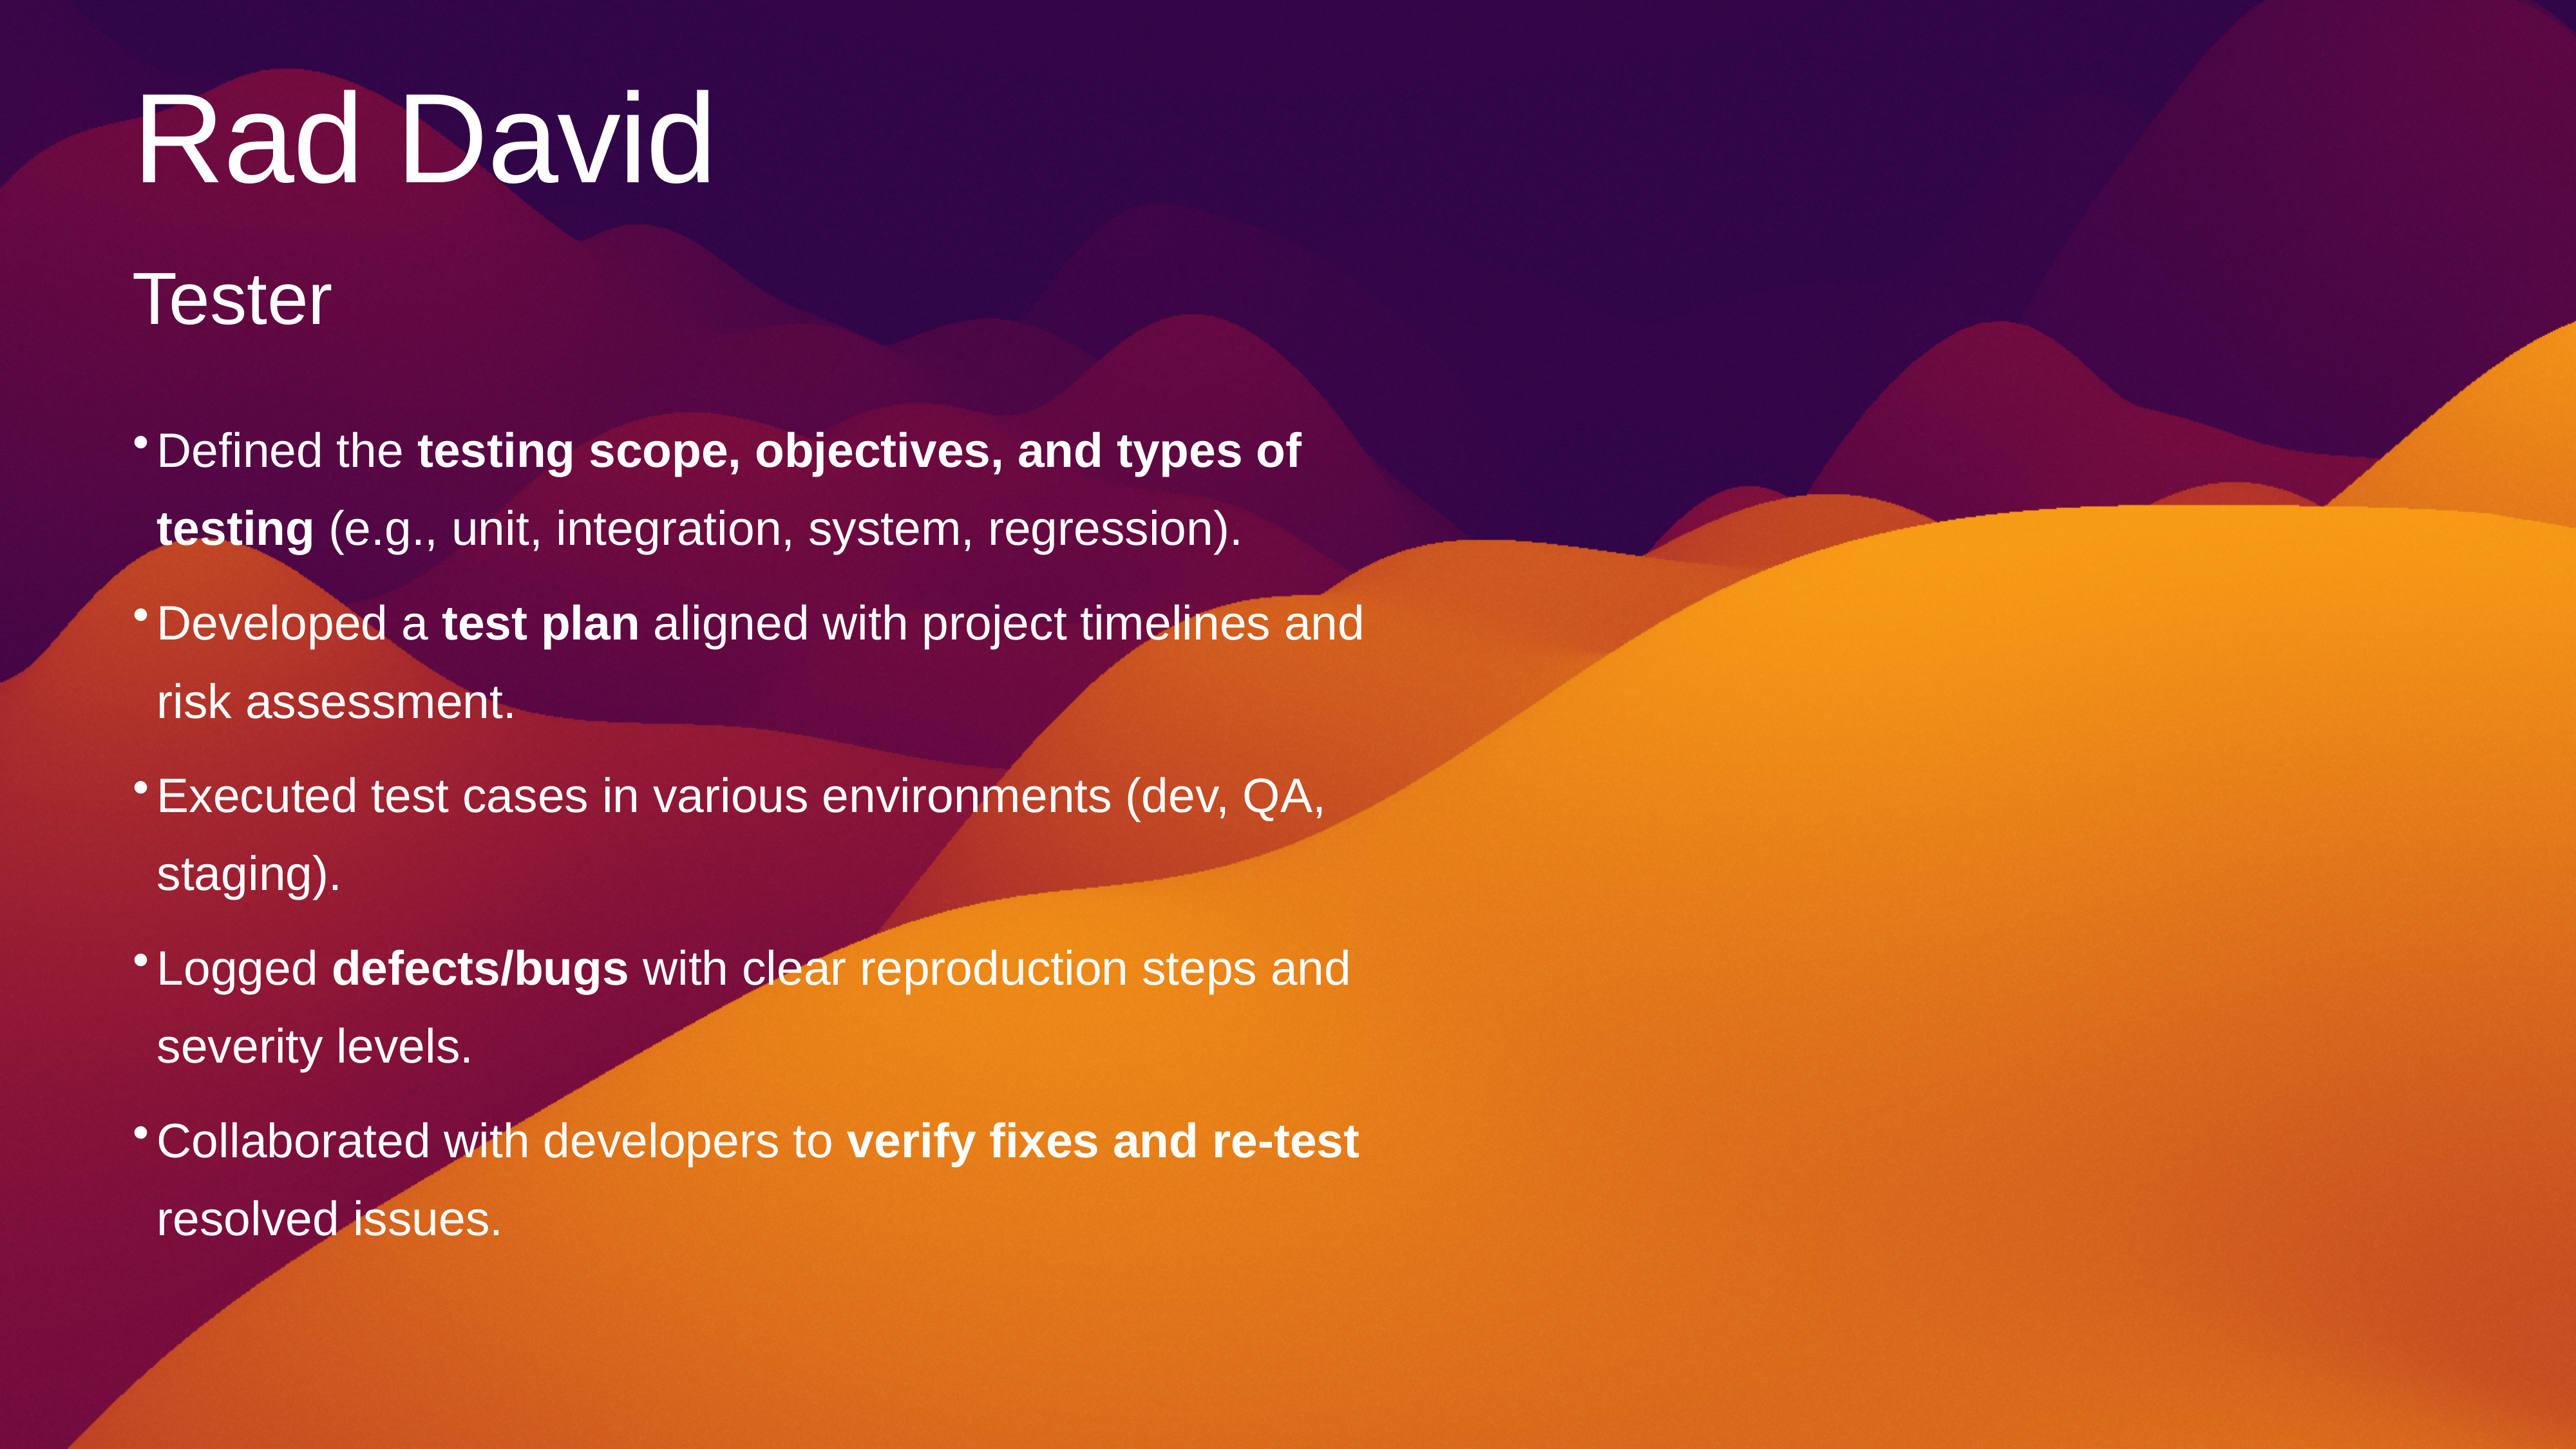

# Rad David
Tester
Defined the testing scope, objectives, and types of testing (e.g., unit, integration, system, regression).
	Developed a test plan aligned with project timelines and risk assessment.
Executed test cases in various environments (dev, QA, staging).
	Logged defects/bugs with clear reproduction steps and severity levels.
	Collaborated with developers to verify fixes and re-test resolved issues.